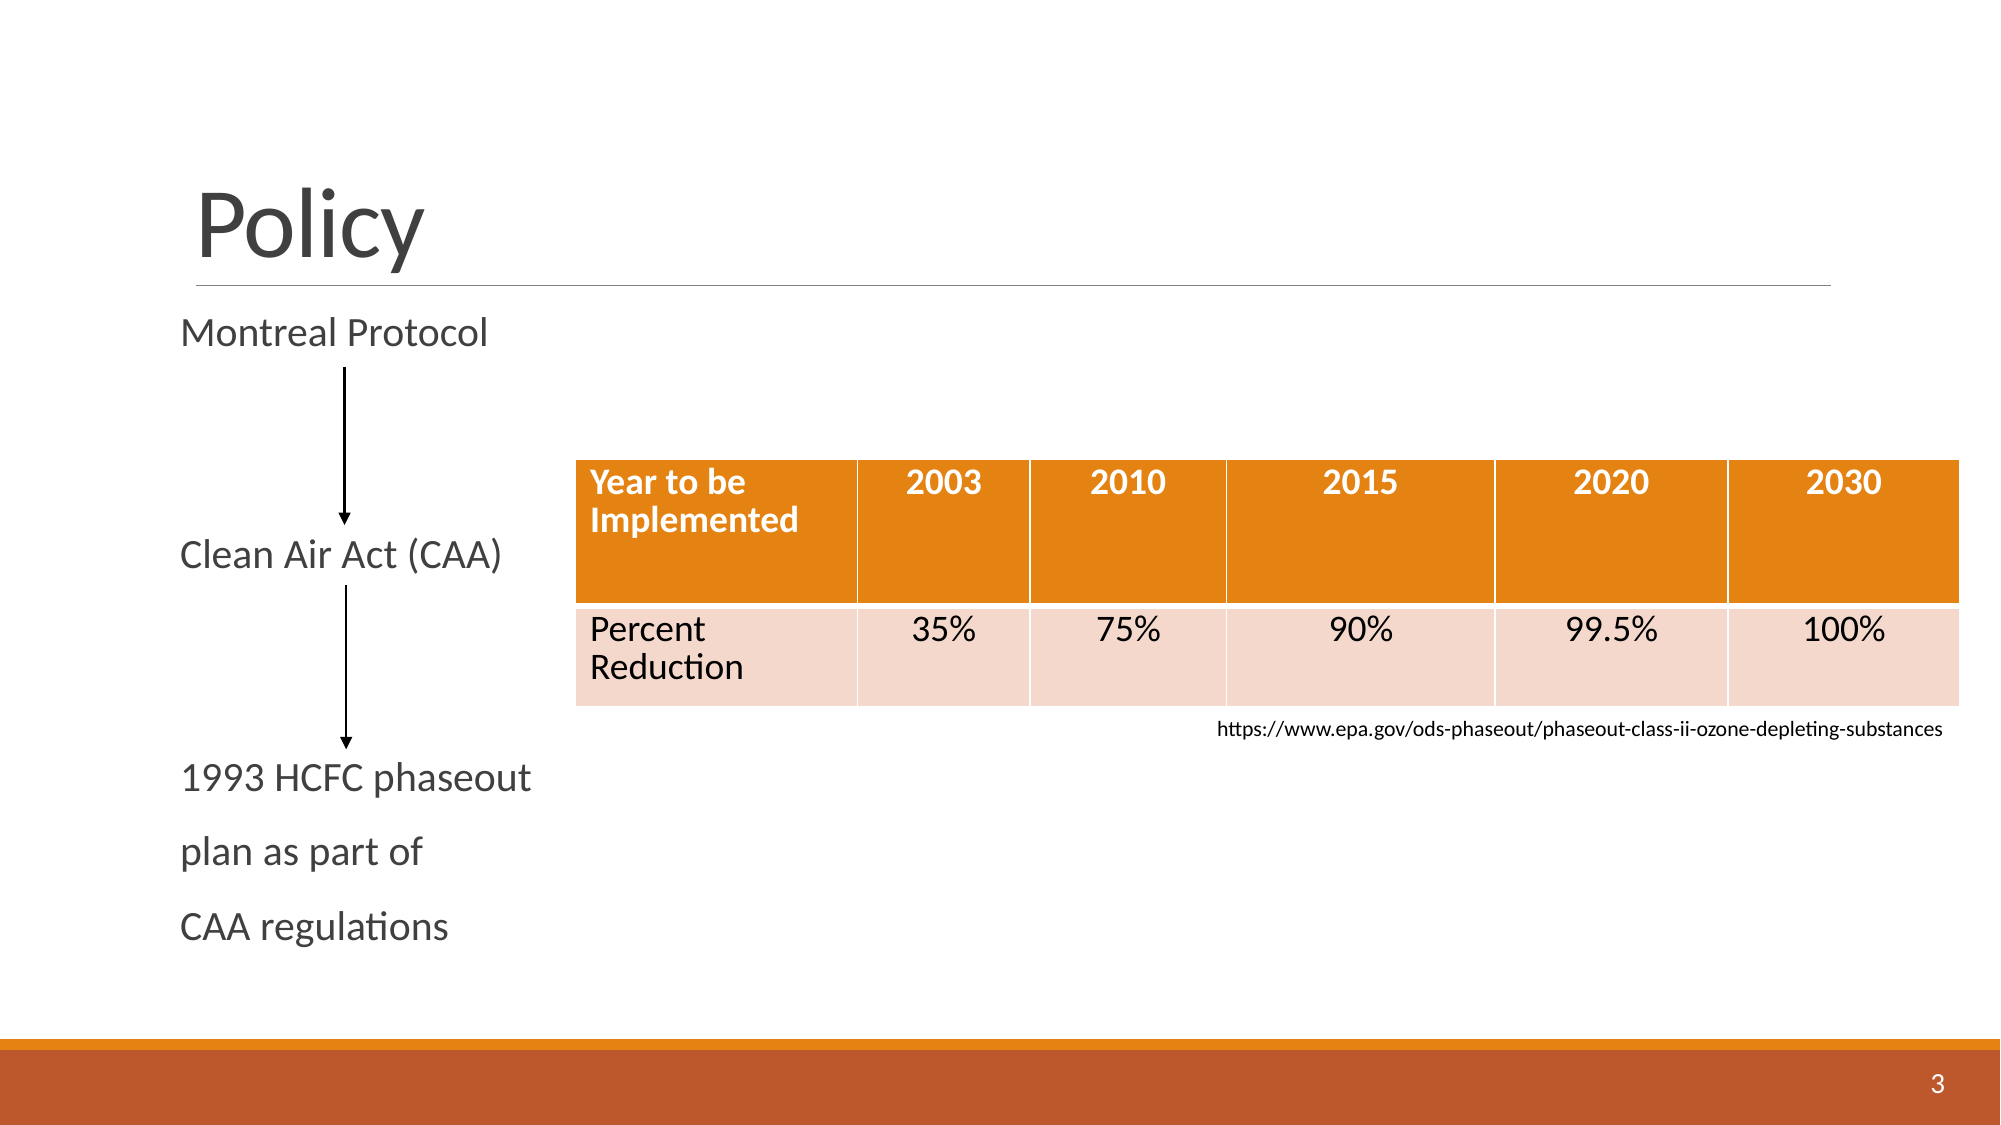

# Policy
Montreal Protocol

Clean Air Act (CAA)

1993 HCFC phaseout
plan as part of
CAA regulations
| Year to be Implemented | 2003 | 2010 | 2015 | 2020 | 2030 |
| --- | --- | --- | --- | --- | --- |
| Percent Reduction | 35% | 75% | 90% | 99.5% | 100% |
https://www.epa.gov/ods-phaseout/phaseout-class-ii-ozone-depleting-substances
3